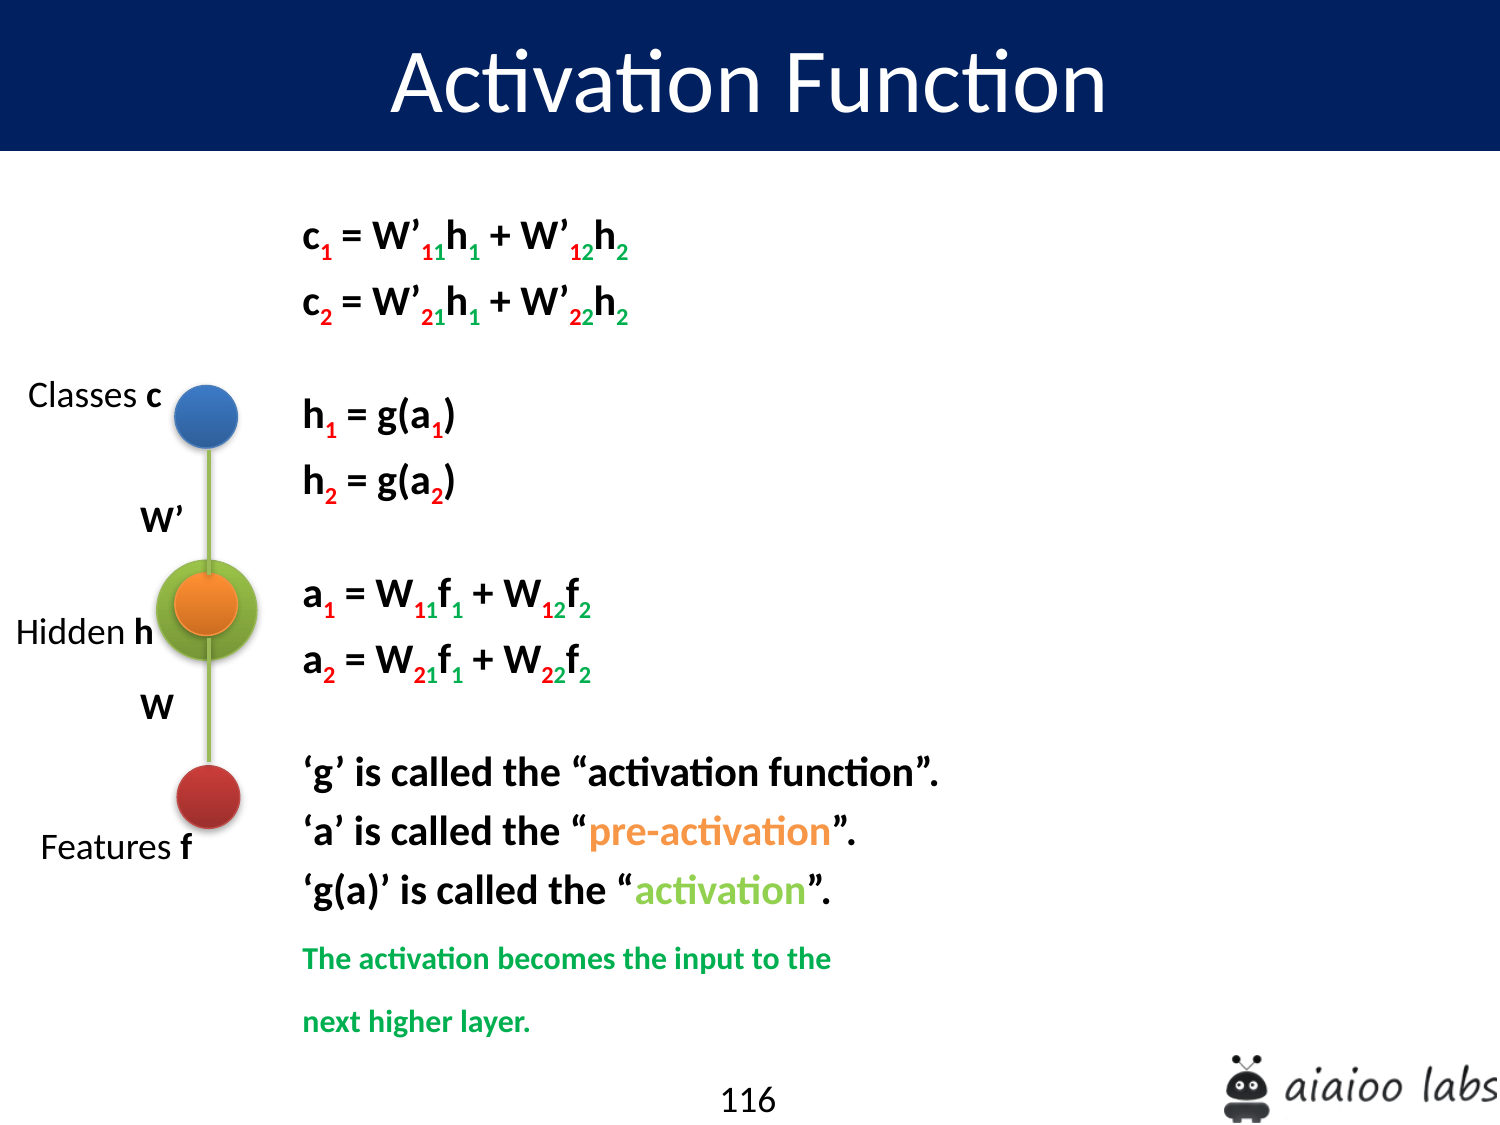

Activation Function
c1 = W’11h1 + W’12h2
c2 = W’21h1 + W’22h2

h1 = g(a1)
h2 = g(a2)

a1 = W11f1 + W12f2
a2 = W21f1 + W22f2

‘g’ is called the “activation function”.
‘a’ is called the “pre-activation”.
‘g(a)’ is called the “activation”.
The activation becomes the input to the
next higher layer.
Classes c

W’

Hidden h
W

Features f